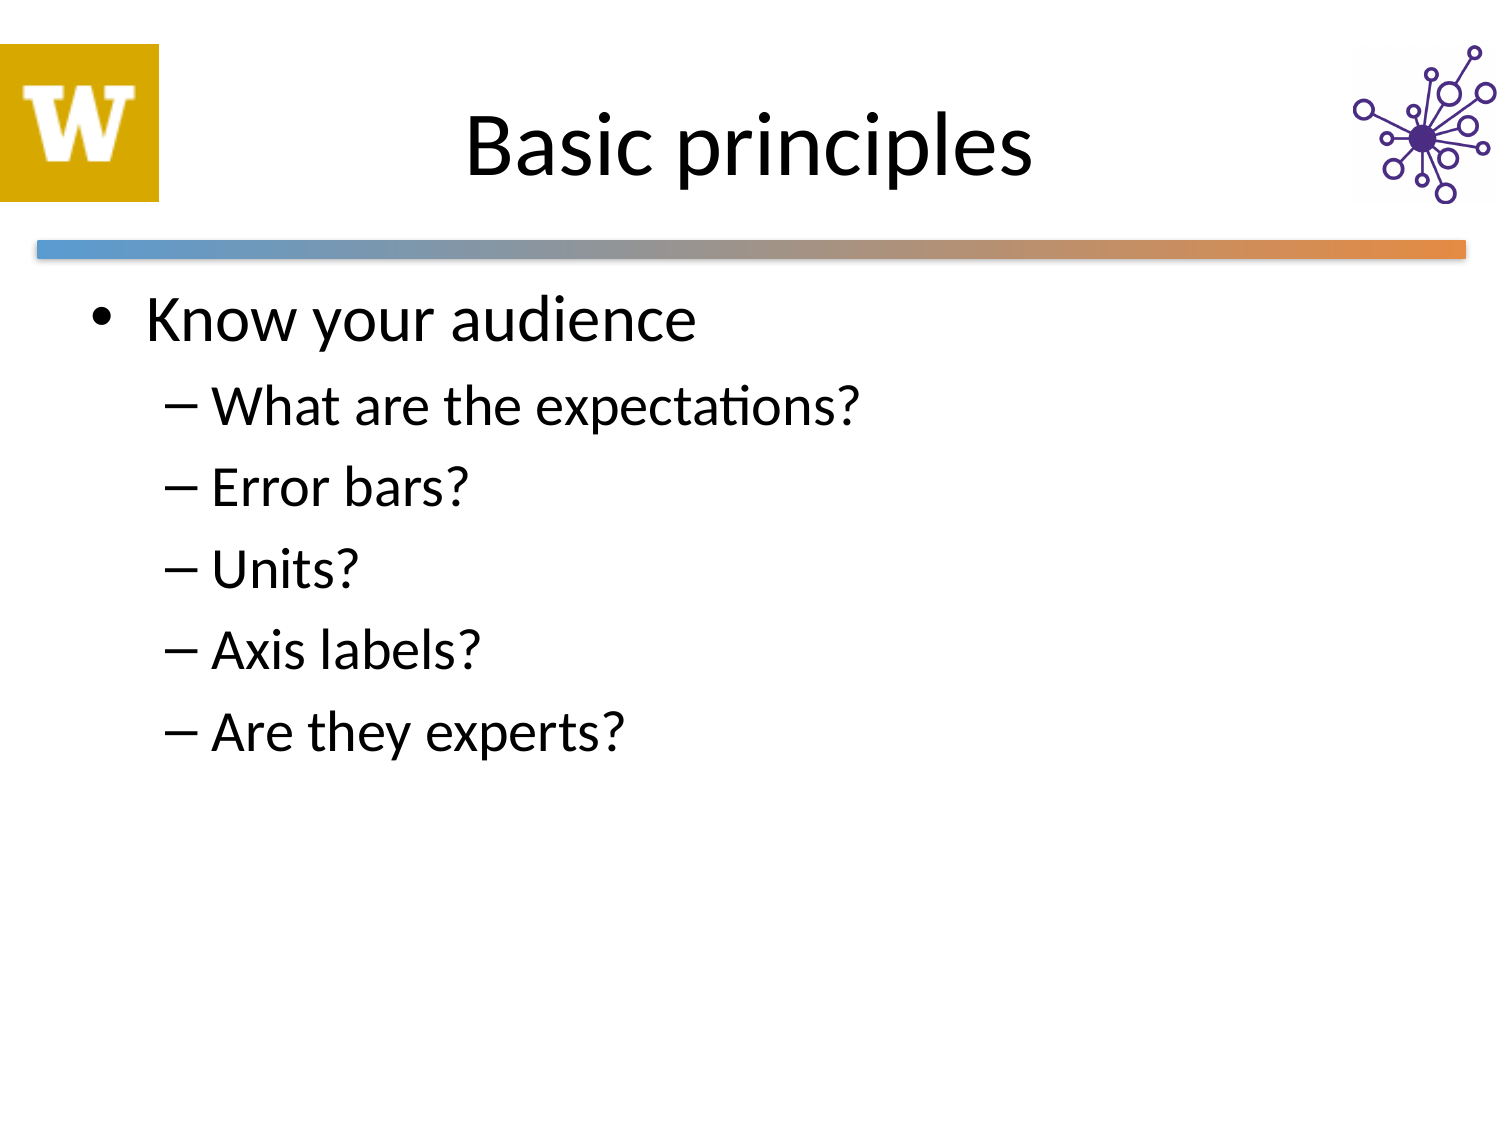

# Basic principles
Know your audience
What are the expectations?
Error bars?
Units?
Axis labels?
Are they experts?